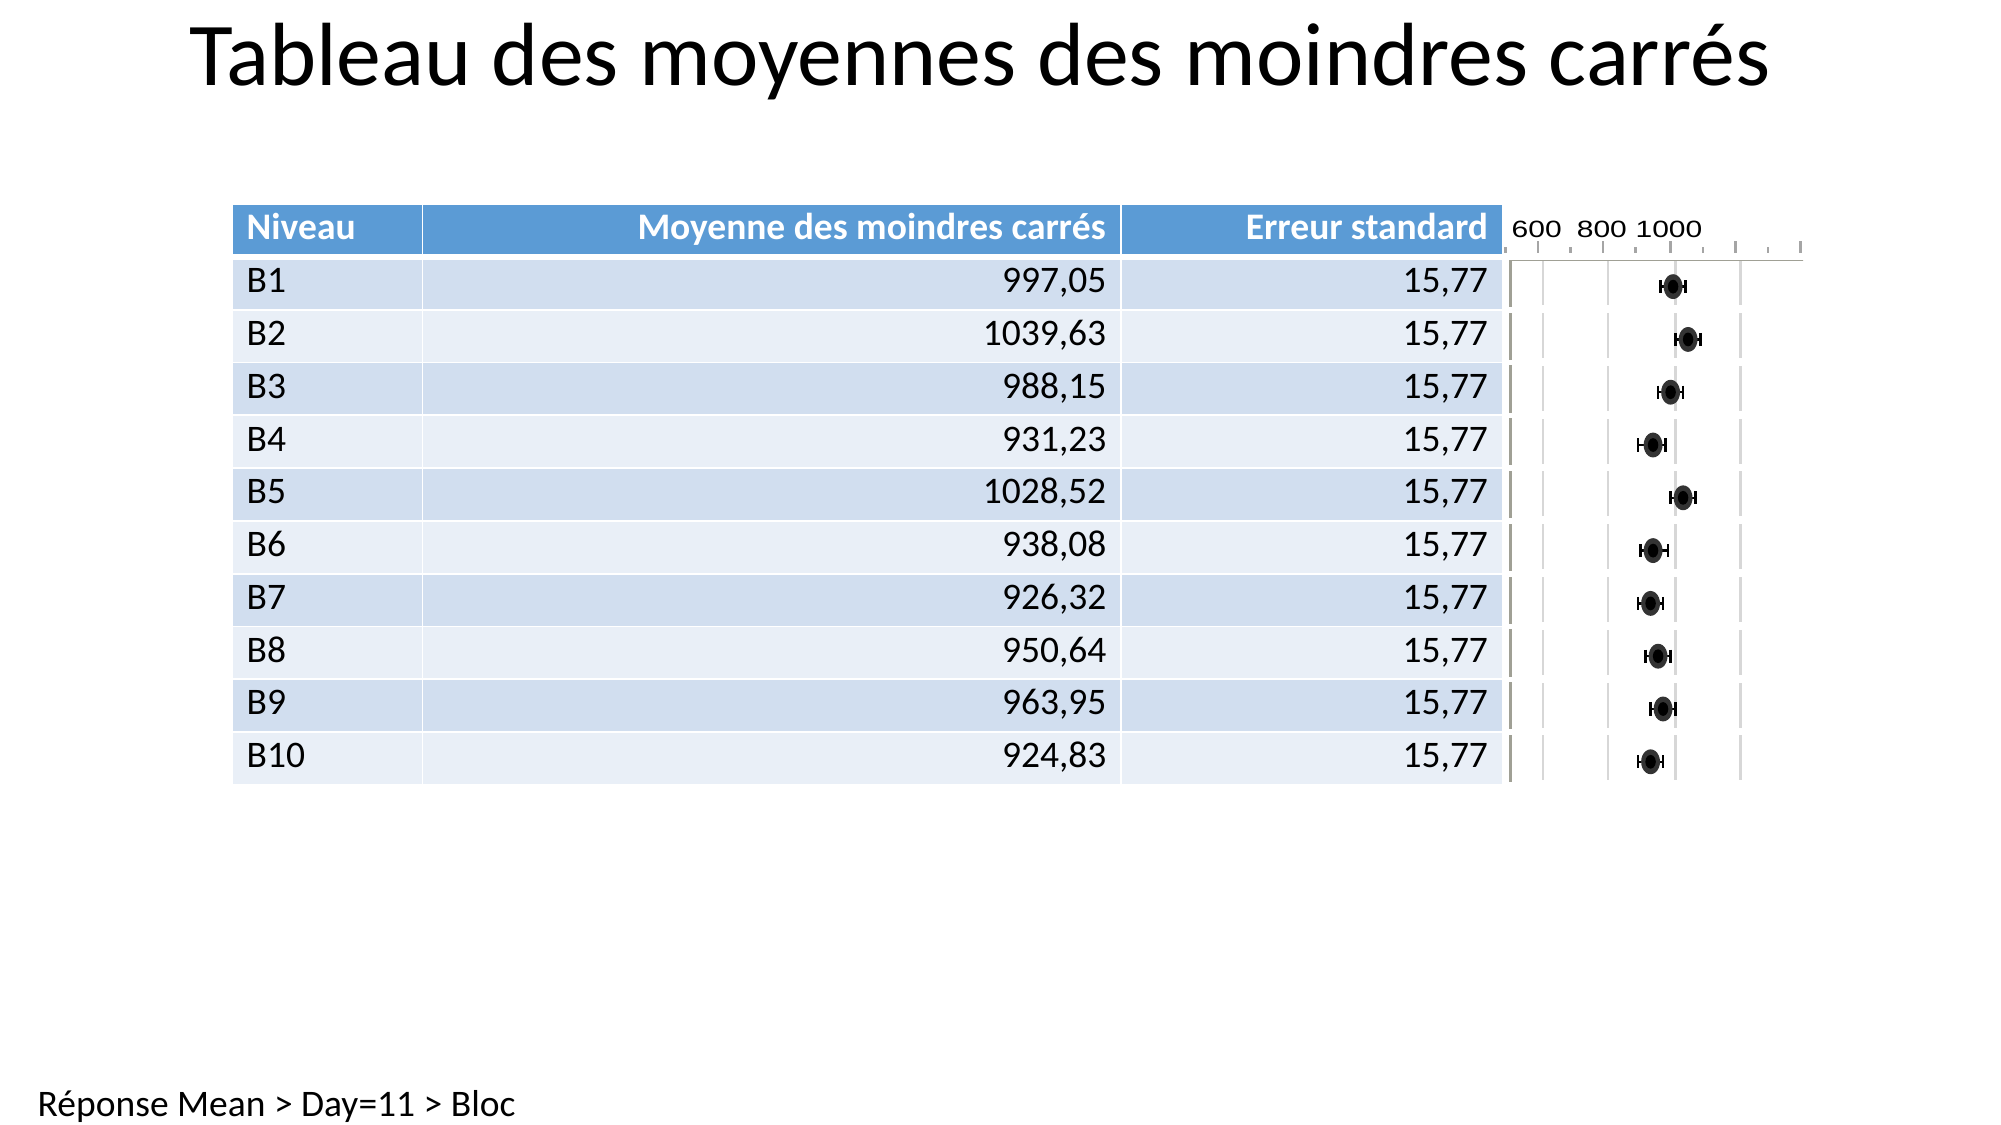

# Tableau des moyennes des moindres carrés
| Niveau | Moyenne des moindres carrés | Erreur standard |  |
| --- | --- | --- | --- |
| B1 | 997,05 | 15,77 |  |
| B2 | 1039,63 | 15,77 |  |
| B3 | 988,15 | 15,77 |  |
| B4 | 931,23 | 15,77 |  |
| B5 | 1028,52 | 15,77 |  |
| B6 | 938,08 | 15,77 |  |
| B7 | 926,32 | 15,77 |  |
| B8 | 950,64 | 15,77 |  |
| B9 | 963,95 | 15,77 |  |
| B10 | 924,83 | 15,77 |  |
Réponse Mean > Day=11 > Bloc